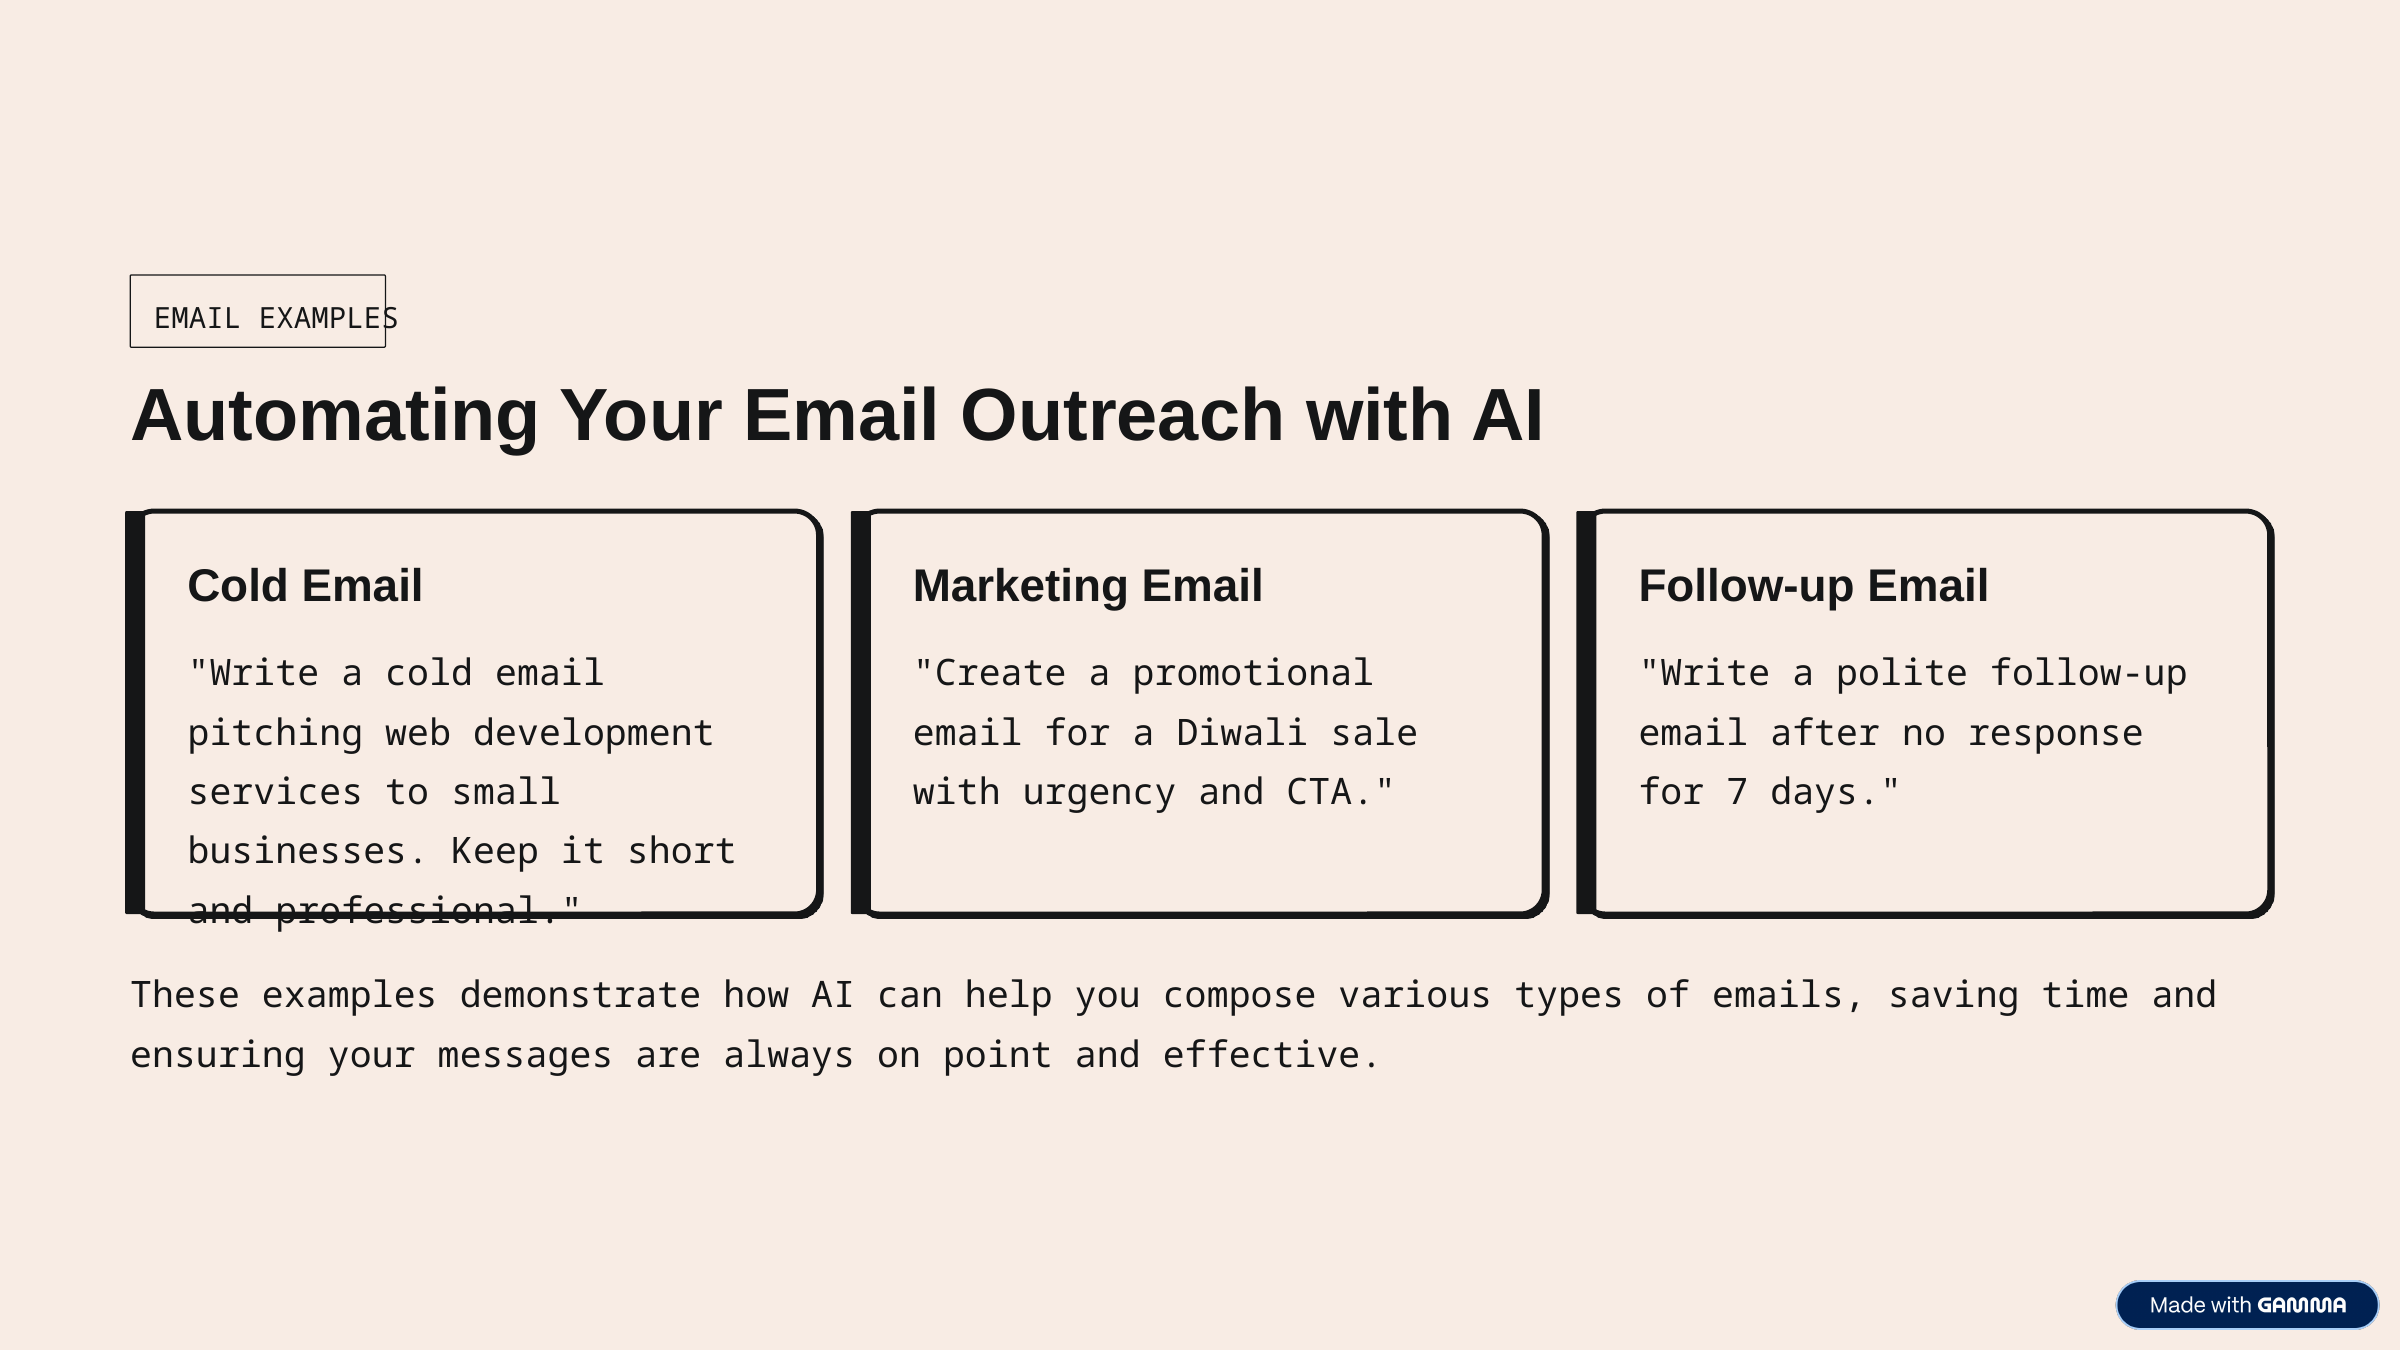

EMAIL EXAMPLES
Automating Your Email Outreach with AI

Cold Email
Marketing Email
Follow-up Email
"Write a cold email pitching web development services to small businesses. Keep it short and professional."
"Create a promotional email for a Diwali sale with urgency and CTA."
"Write a polite follow-up email after no response for 7 days."
These examples demonstrate how AI can help you compose various types of emails, saving time and ensuring your messages are always on point and effective.